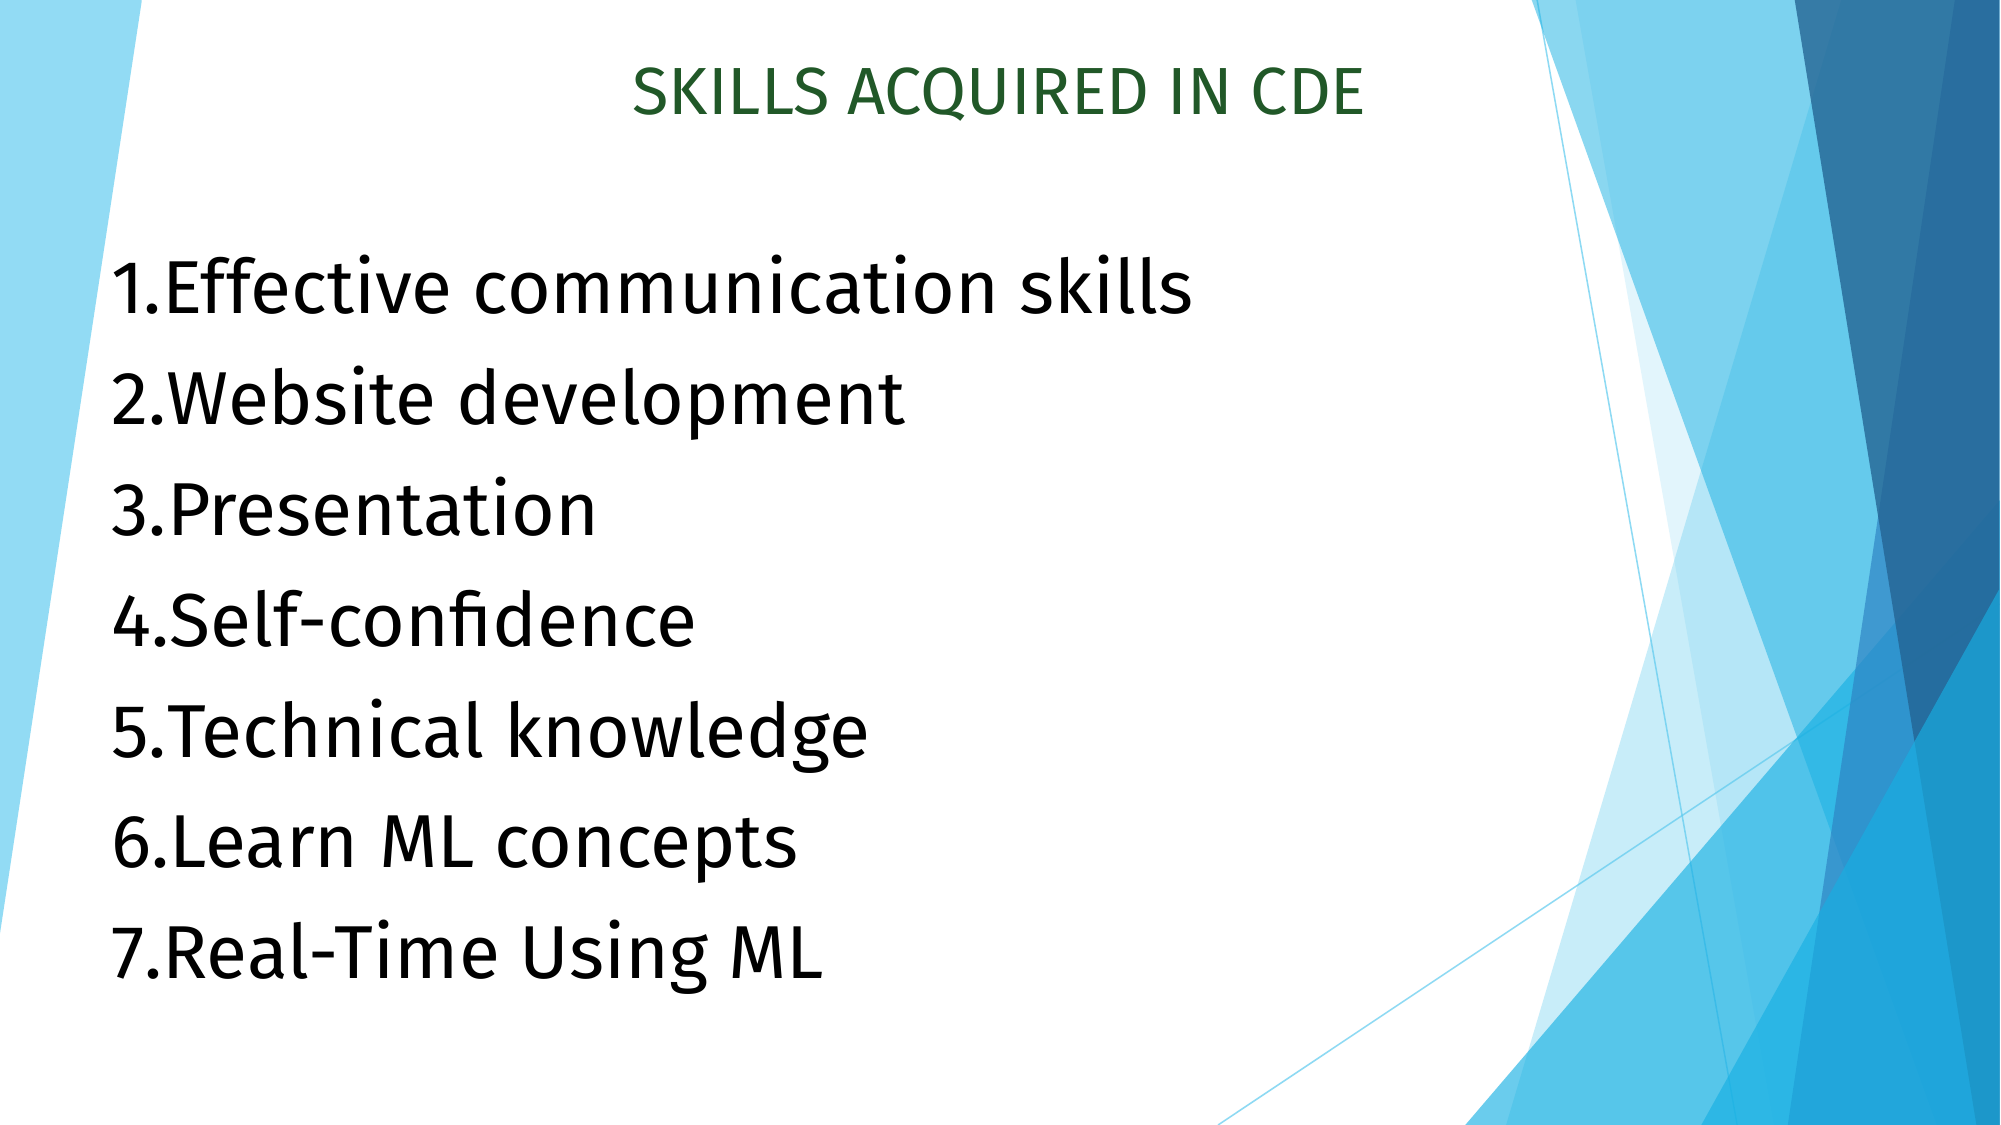

# SKILLS ACQUIRED IN CDE
Effective communication skills
Website development
Presentation
Self-confidence
Technical knowledge
Learn ML concepts
Real-Time Using ML